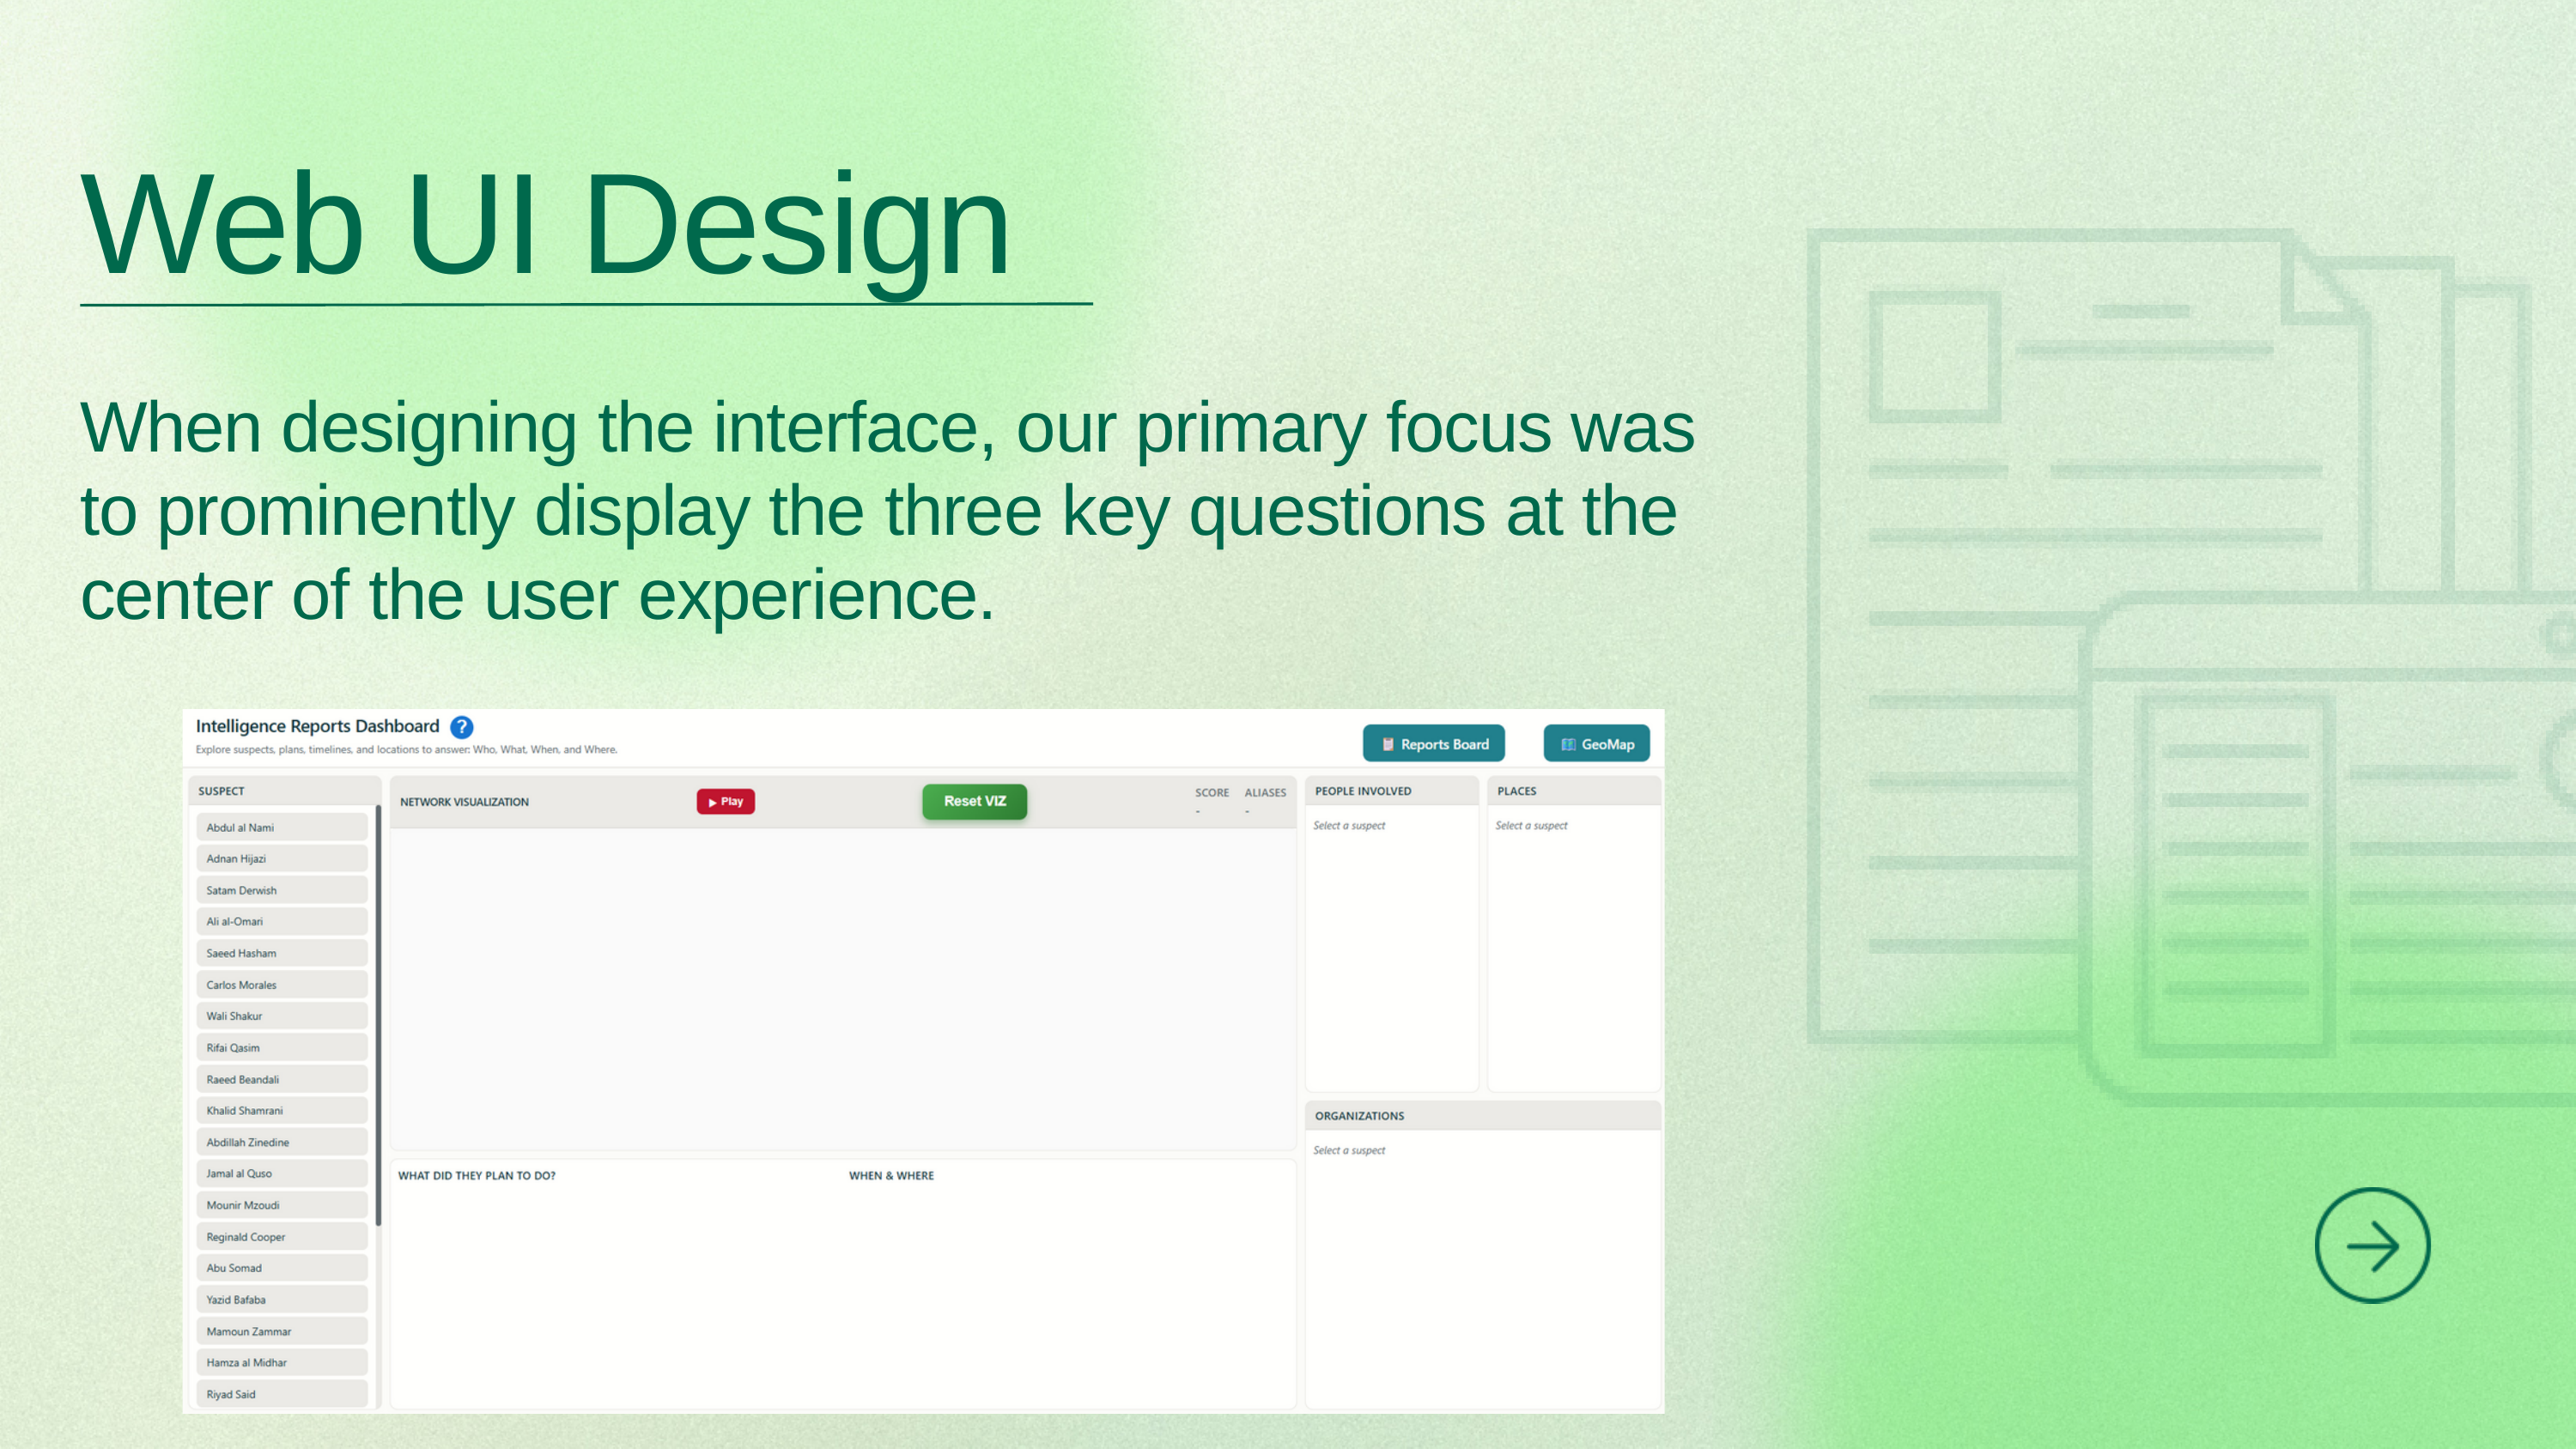

Web UI Design

When designing the interface, our primary focus was to prominently display the three key questions at the center of the user experience.